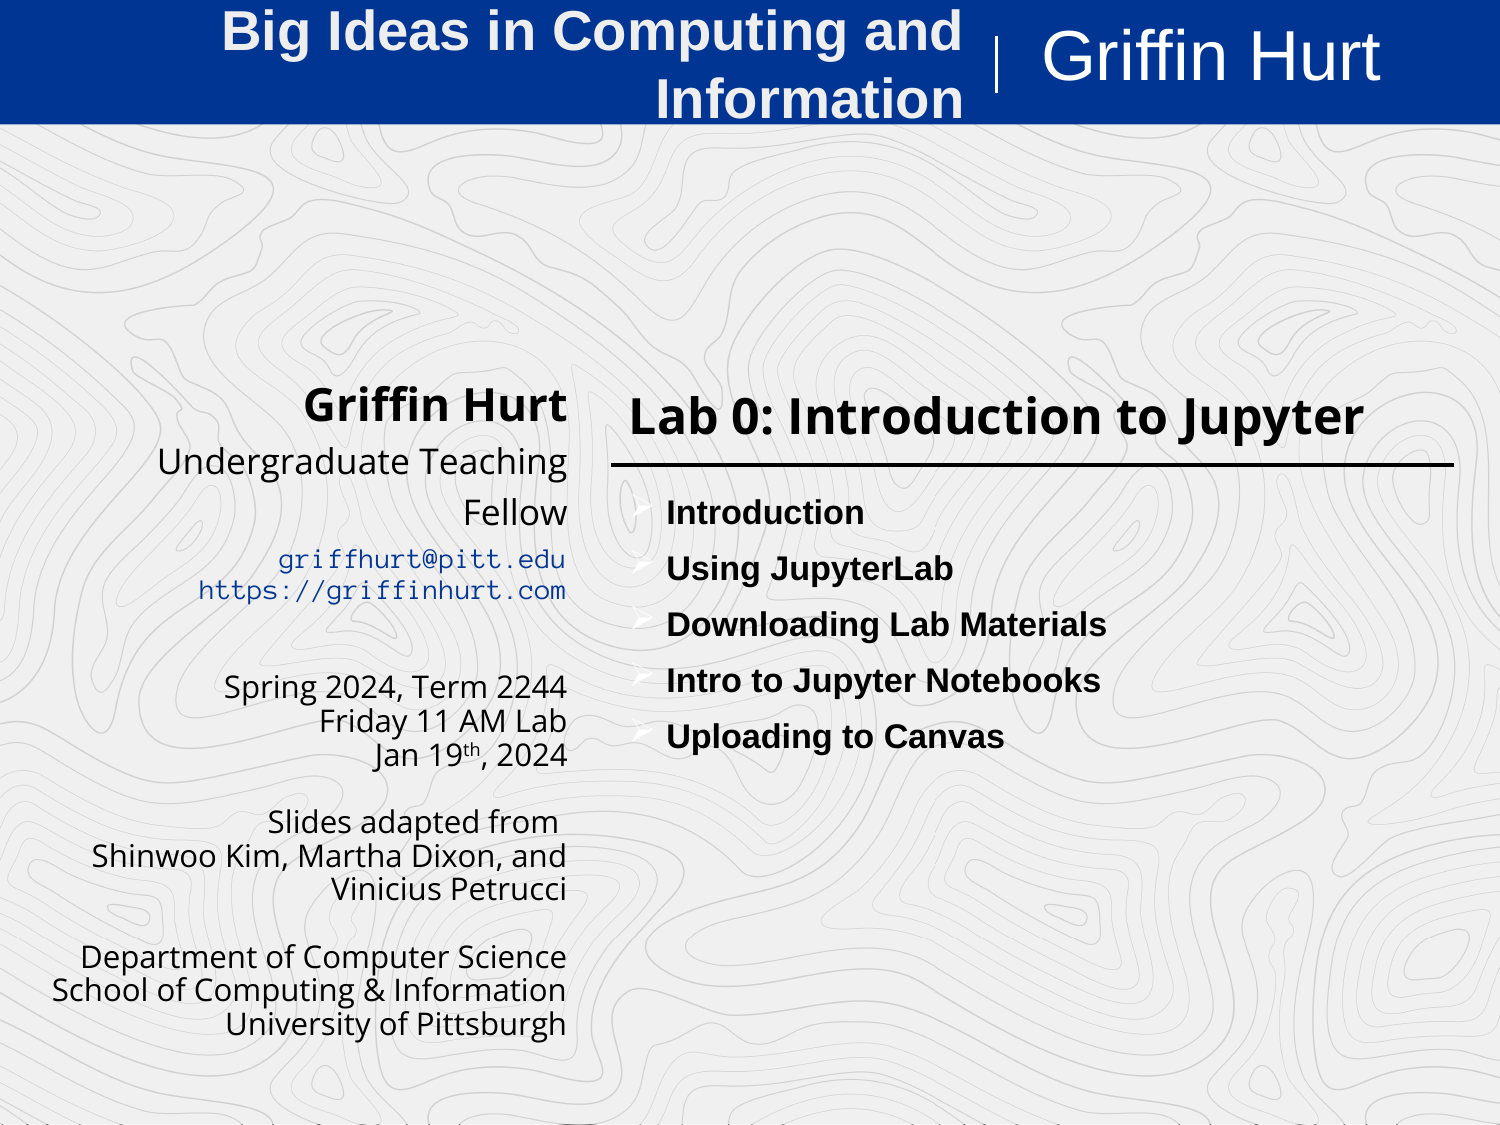

Big Ideas in Computing and Information
Griffin Hurt
# Lab 0: Introduction to Jupyter
Griffin Hurt
Undergraduate Teaching Fellow
griffhurt@pitt.edu
https://griffinhurt.com

Spring 2024, Term 2244
Friday 11 AM Lab
Jan 19th, 2024

Slides adapted from
Shinwoo Kim, Martha Dixon, and Vinicius Petrucci

Department of Computer Science
School of Computing & Information
University of Pittsburgh
Introduction
Using JupyterLab
Downloading Lab Materials
Intro to Jupyter Notebooks
Uploading to Canvas